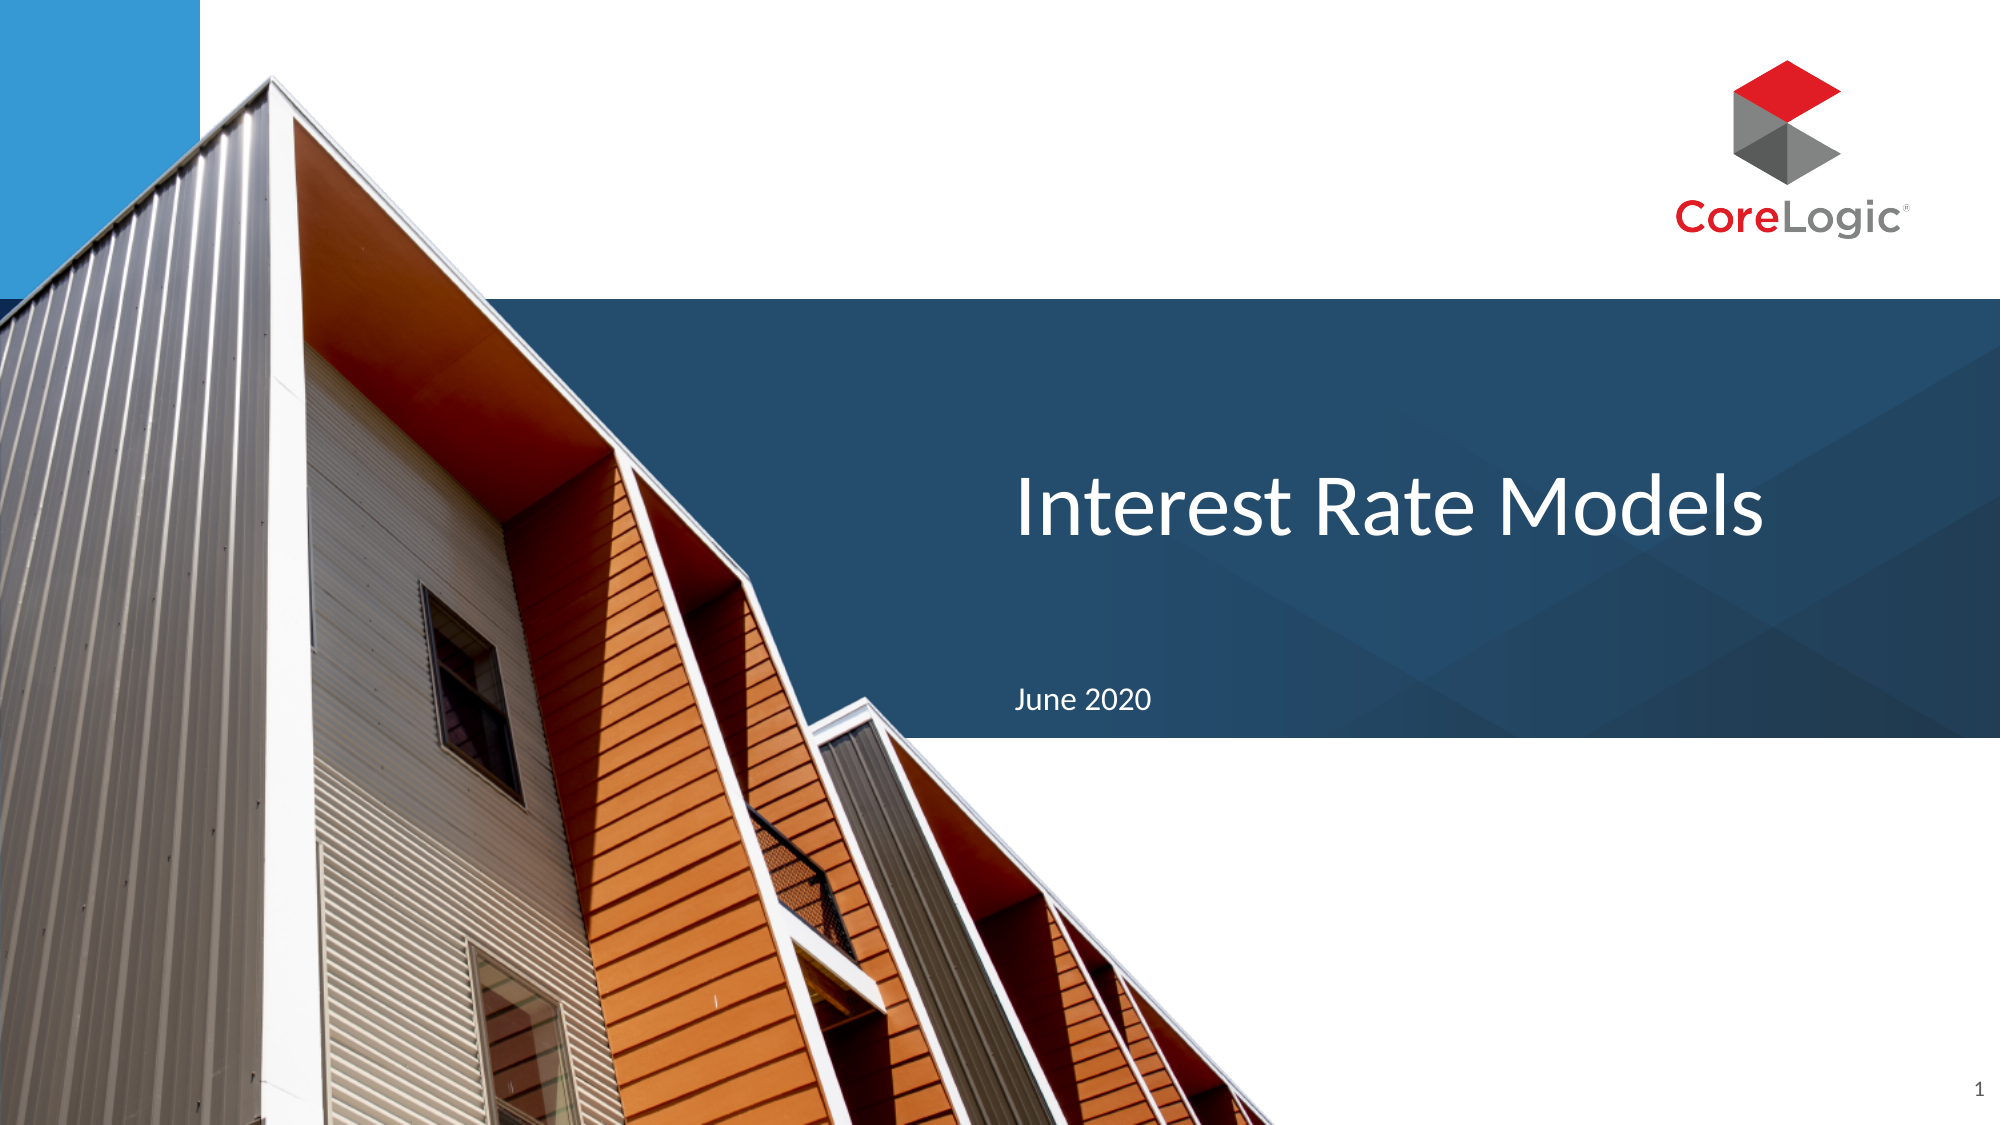

# Interest Rate Models
June 2020
1